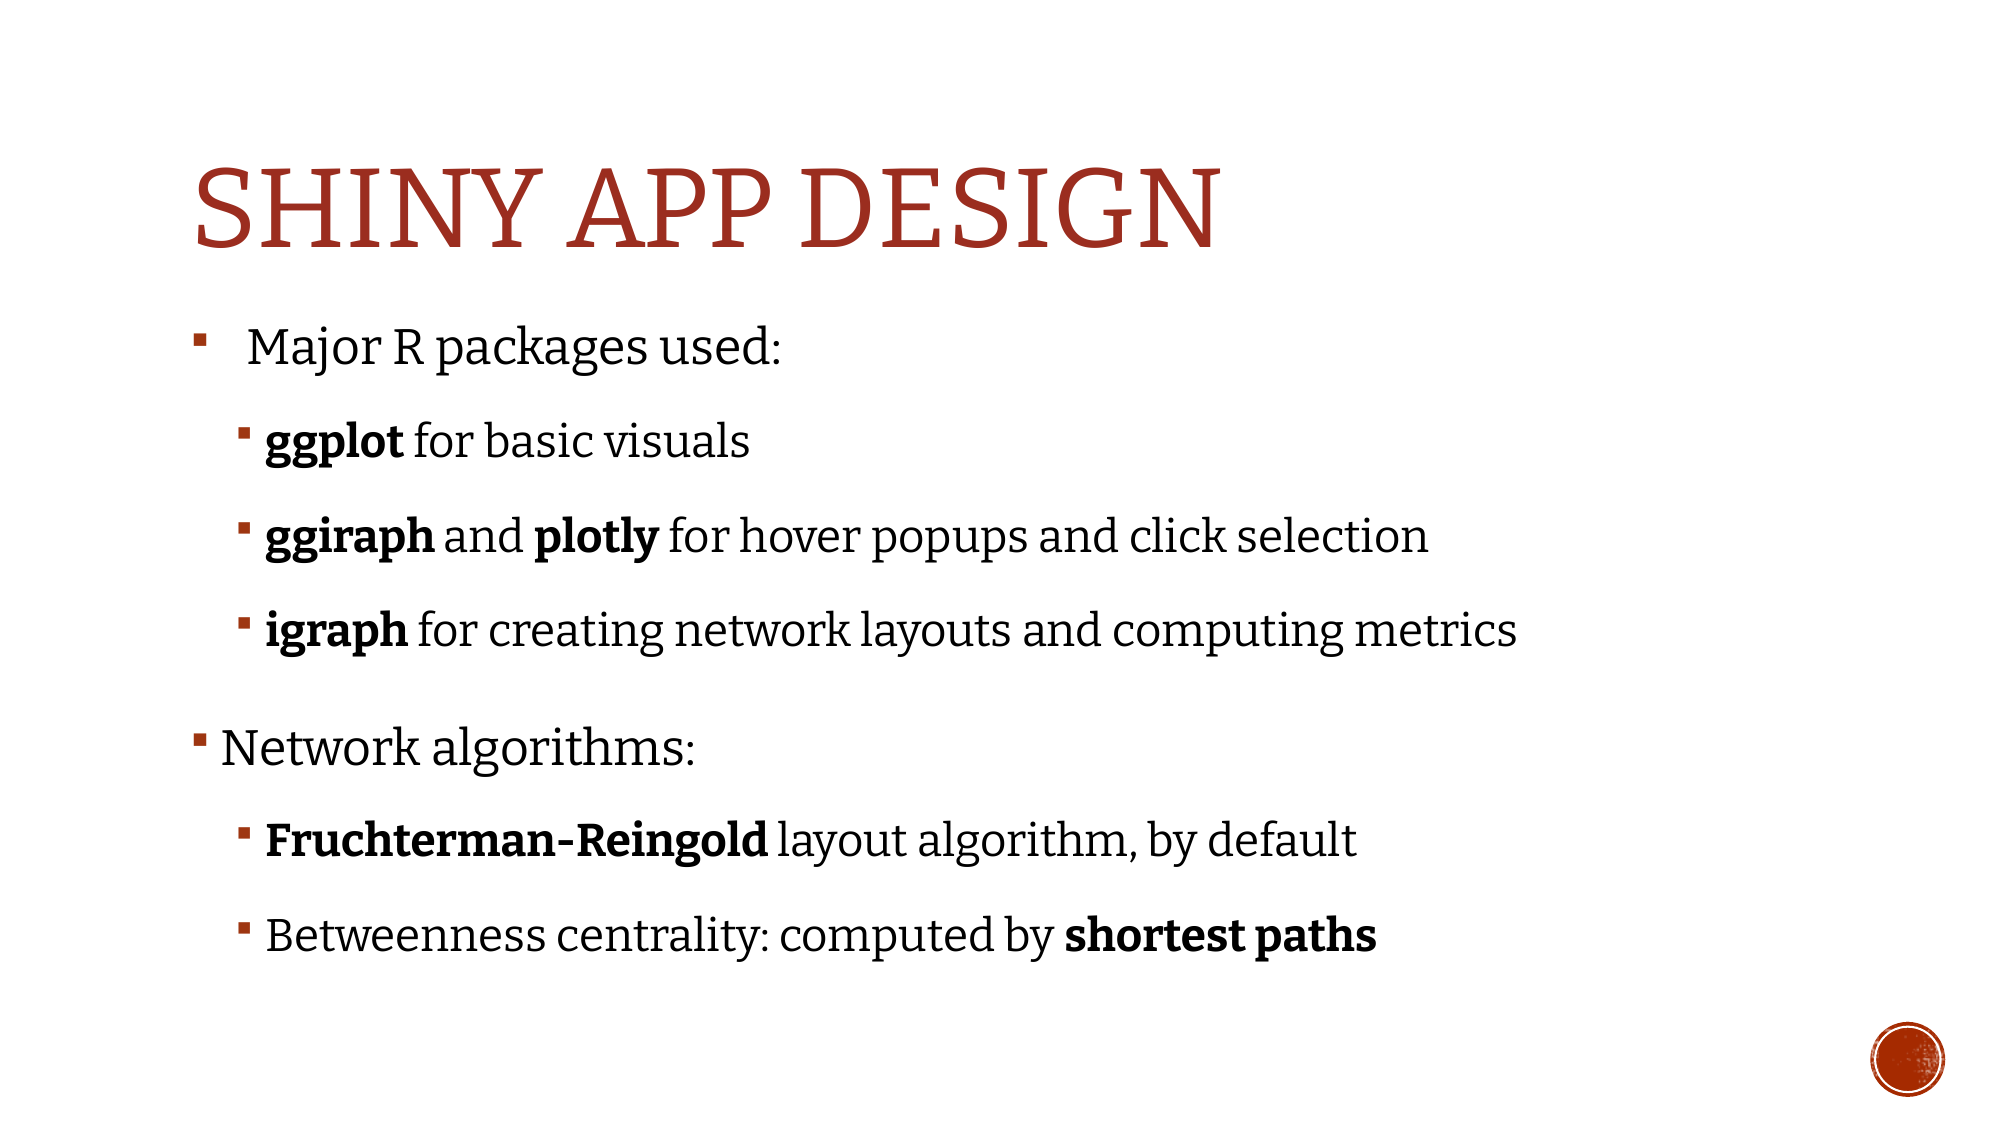

# Shiny App Design
Major R packages used:
ggplot for basic visuals
ggiraph and plotly for hover popups and click selection
igraph for creating network layouts and computing metrics
Network algorithms:
Fruchterman-Reingold layout algorithm, by default
Betweenness centrality: computed by shortest paths